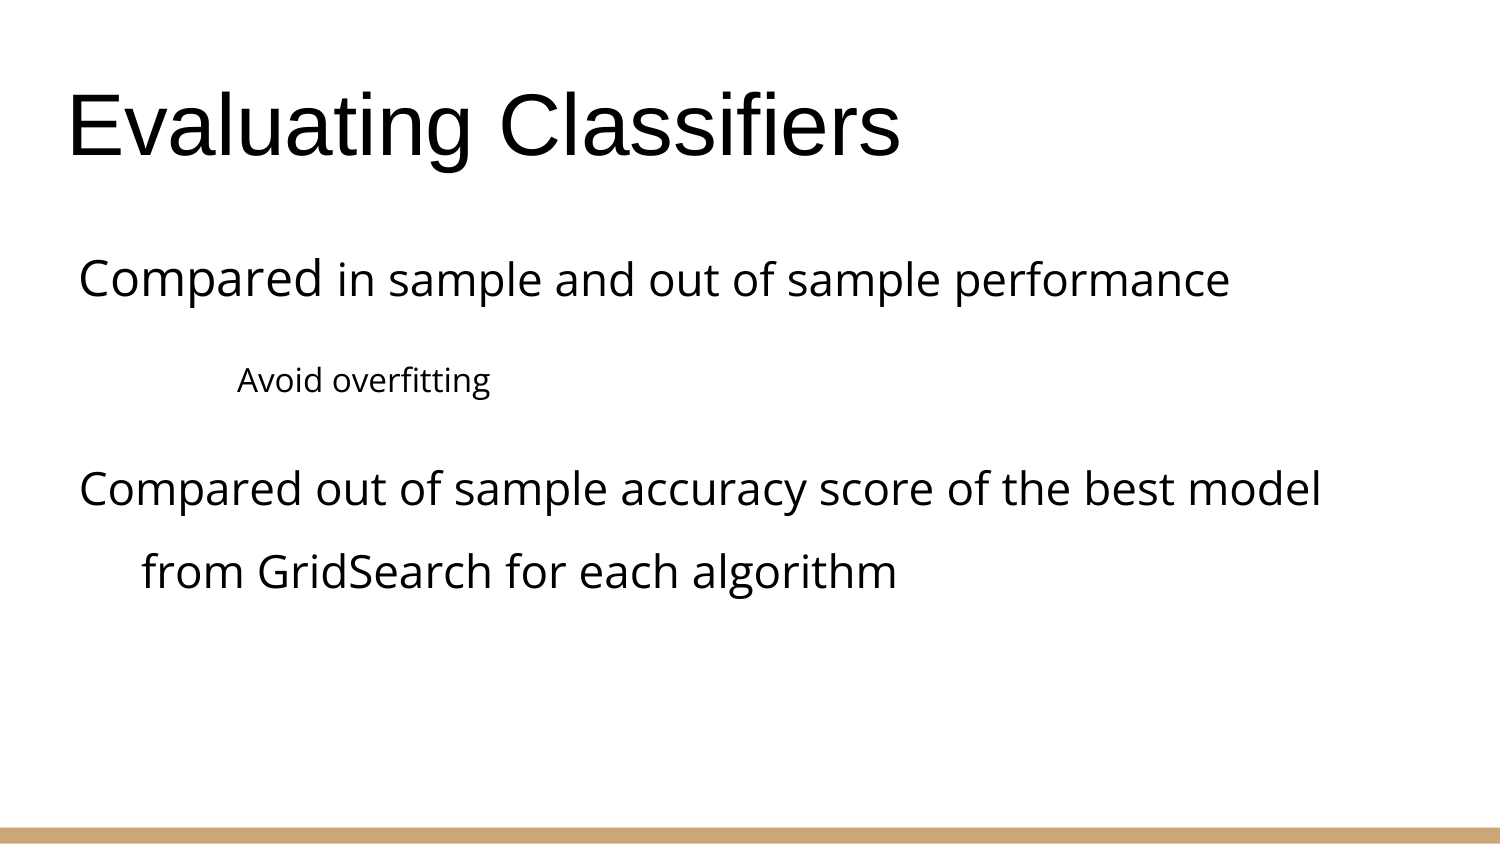

# Evaluating Classifiers
Compared in sample and out of sample performance
Avoid overfitting
Compared out of sample accuracy score of the best model from GridSearch for each algorithm